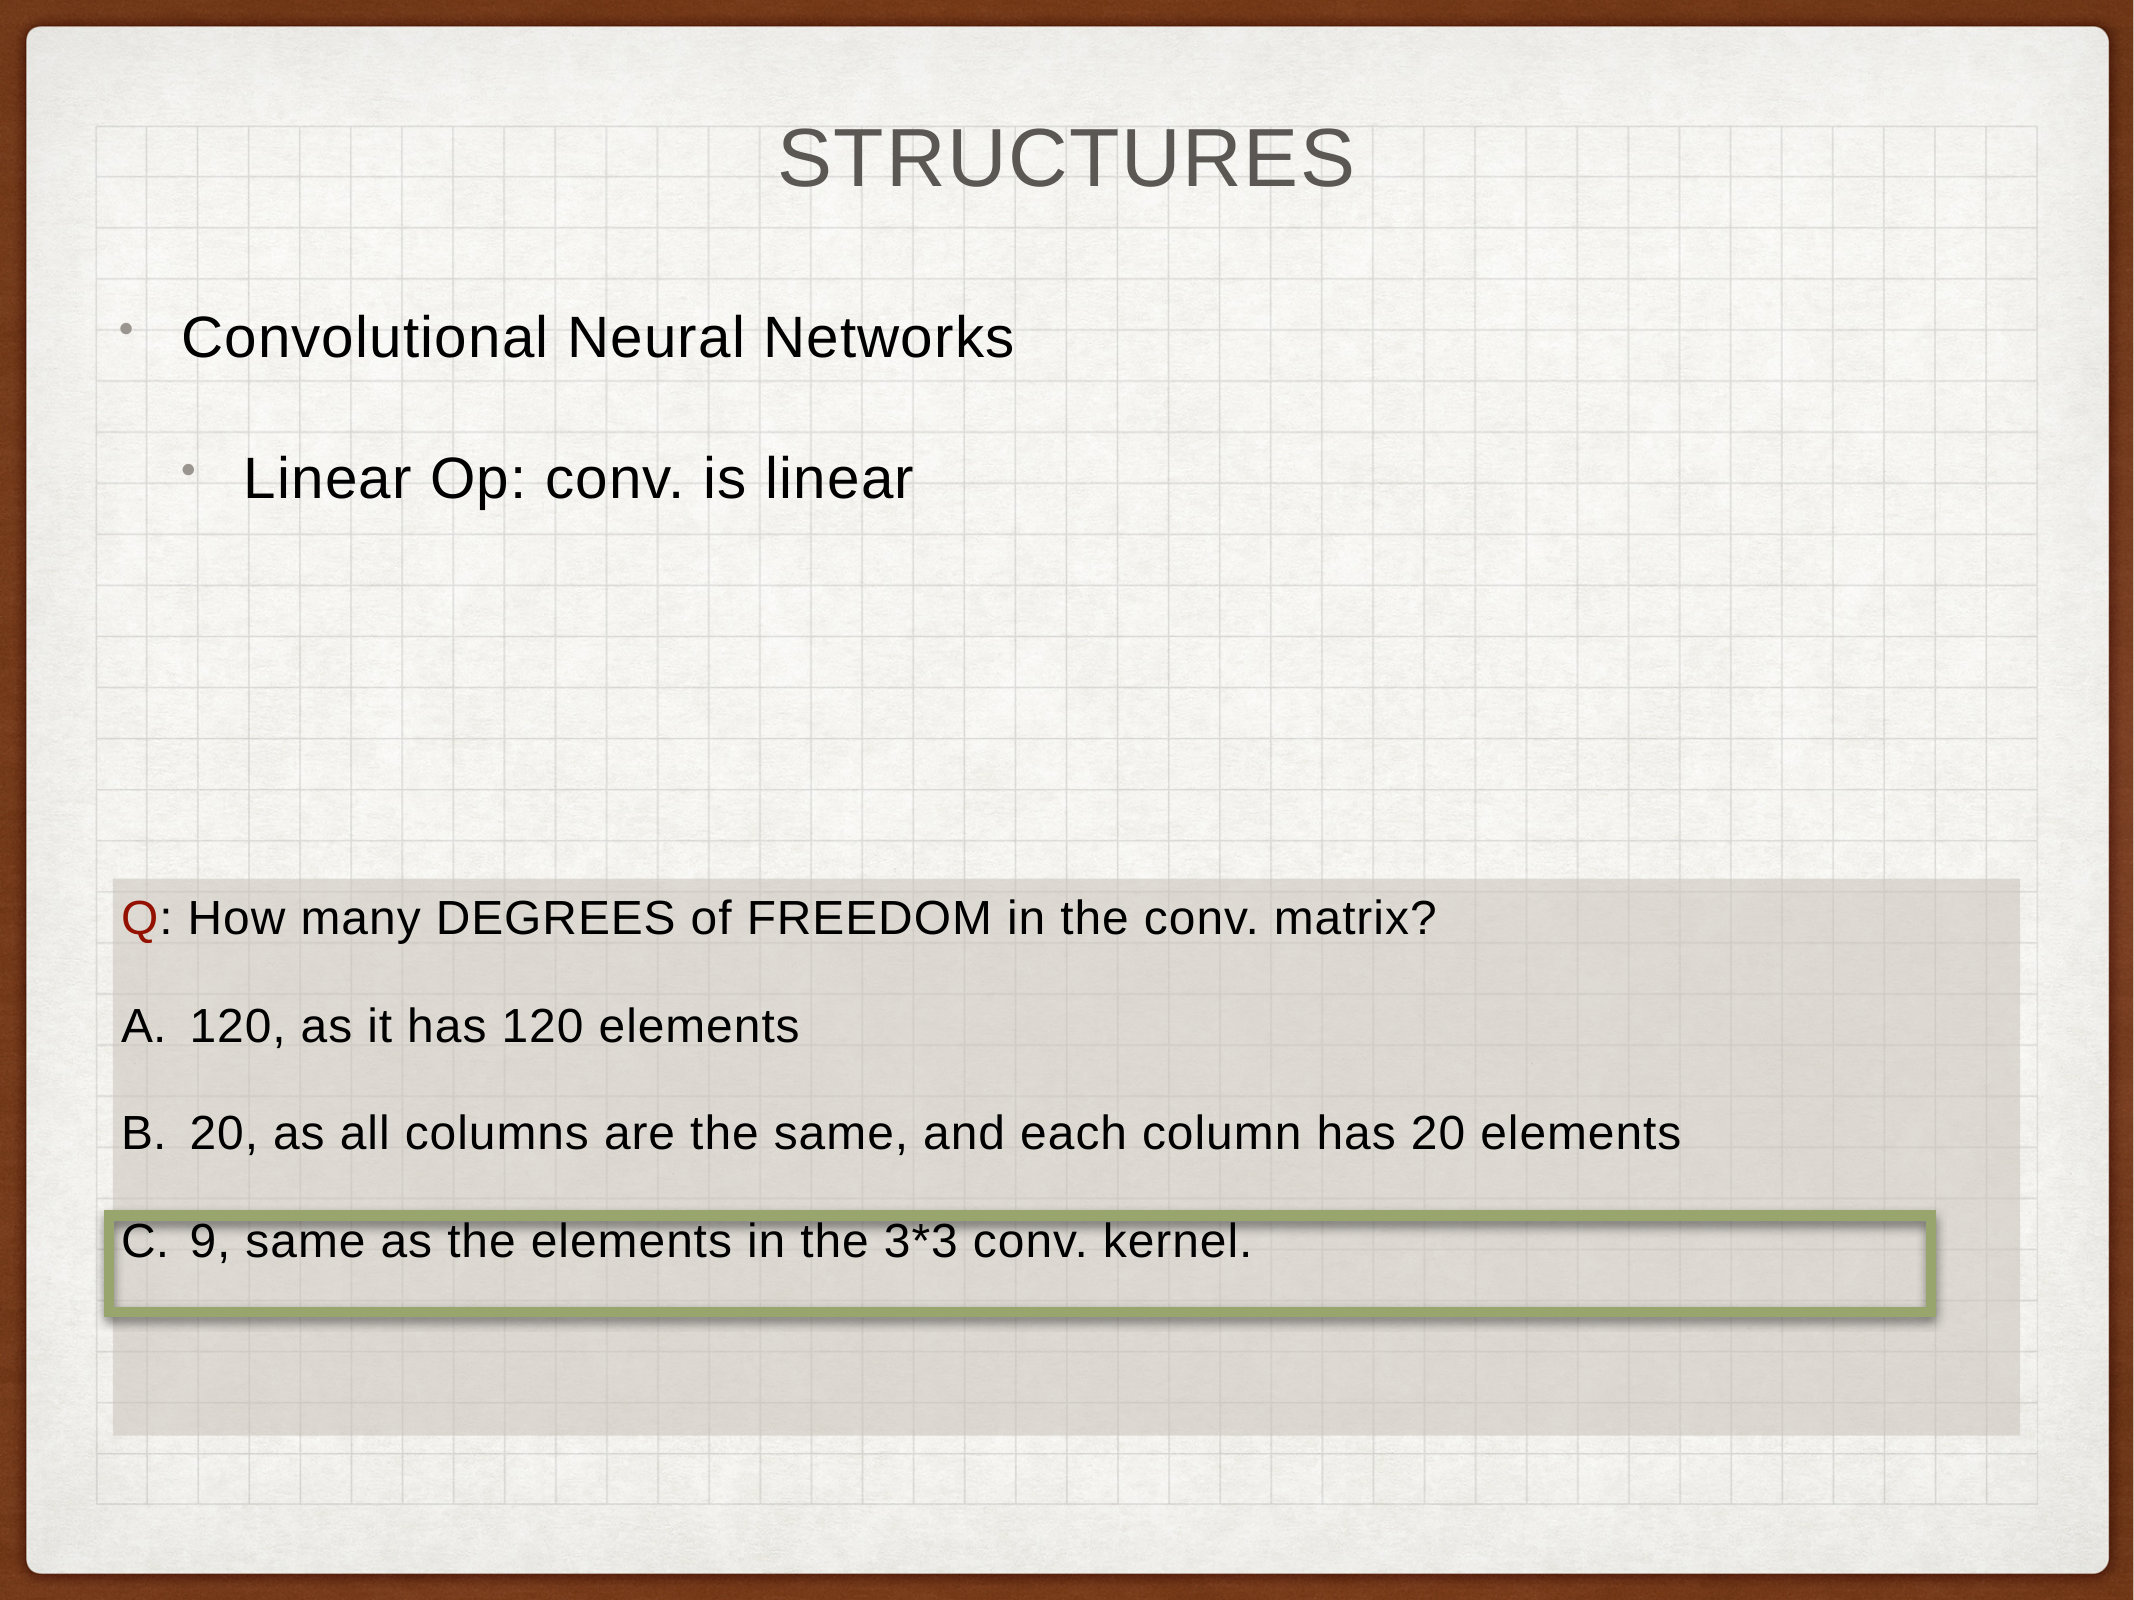

Structures
Convolutional Neural Networks
Linear Op: conv. is linear
Q: How many DEGREES of FREEDOM in the conv. matrix?
120, as it has 120 elements
20, as all columns are the same, and each column has 20 elements
9, same as the elements in the 3*3 conv. kernel.